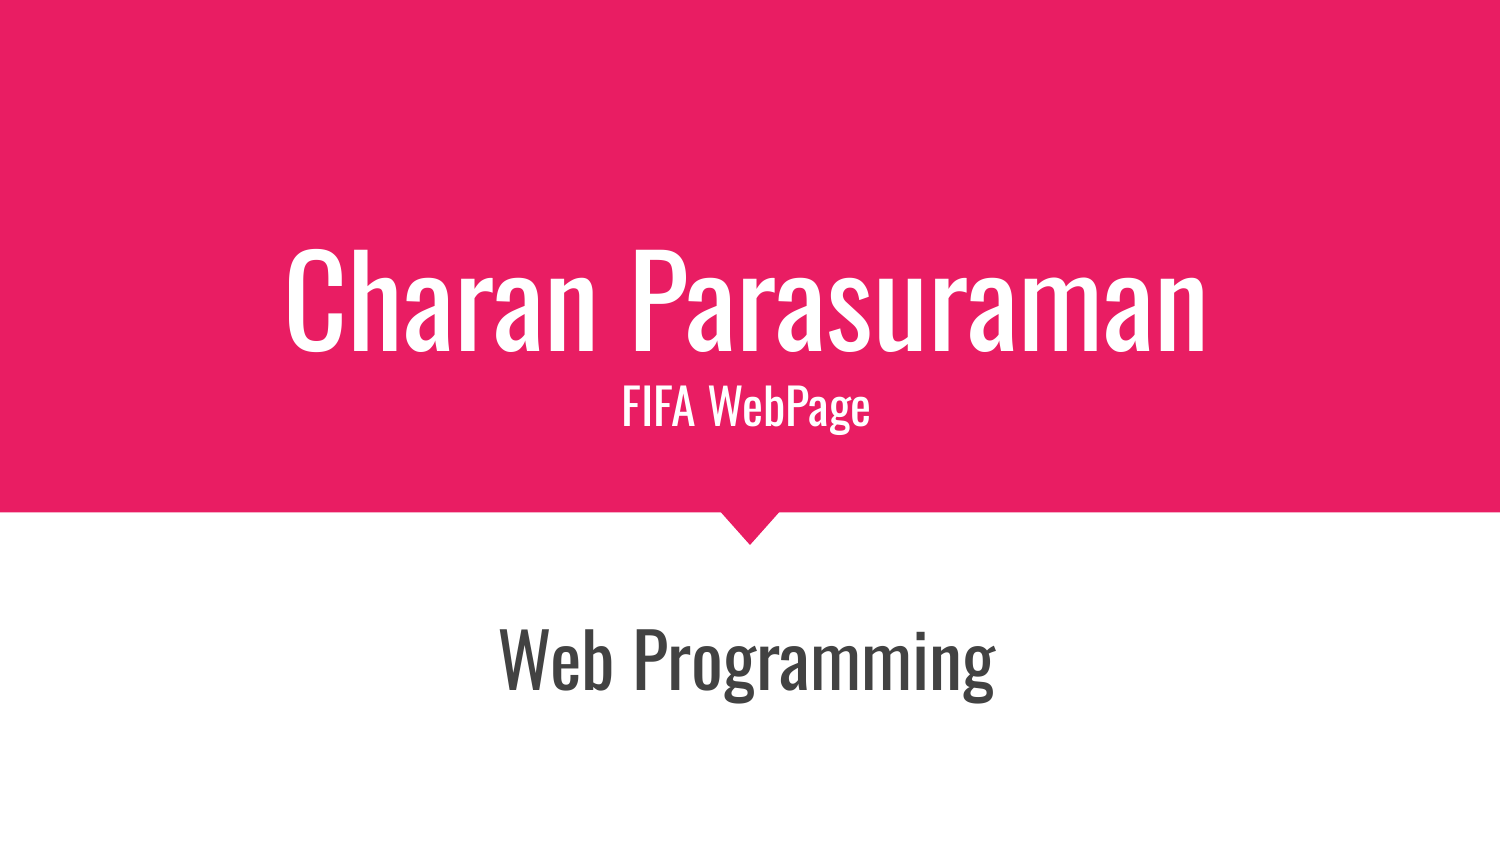

# Charan Parasuraman
FIFA WebPage
Web Programming